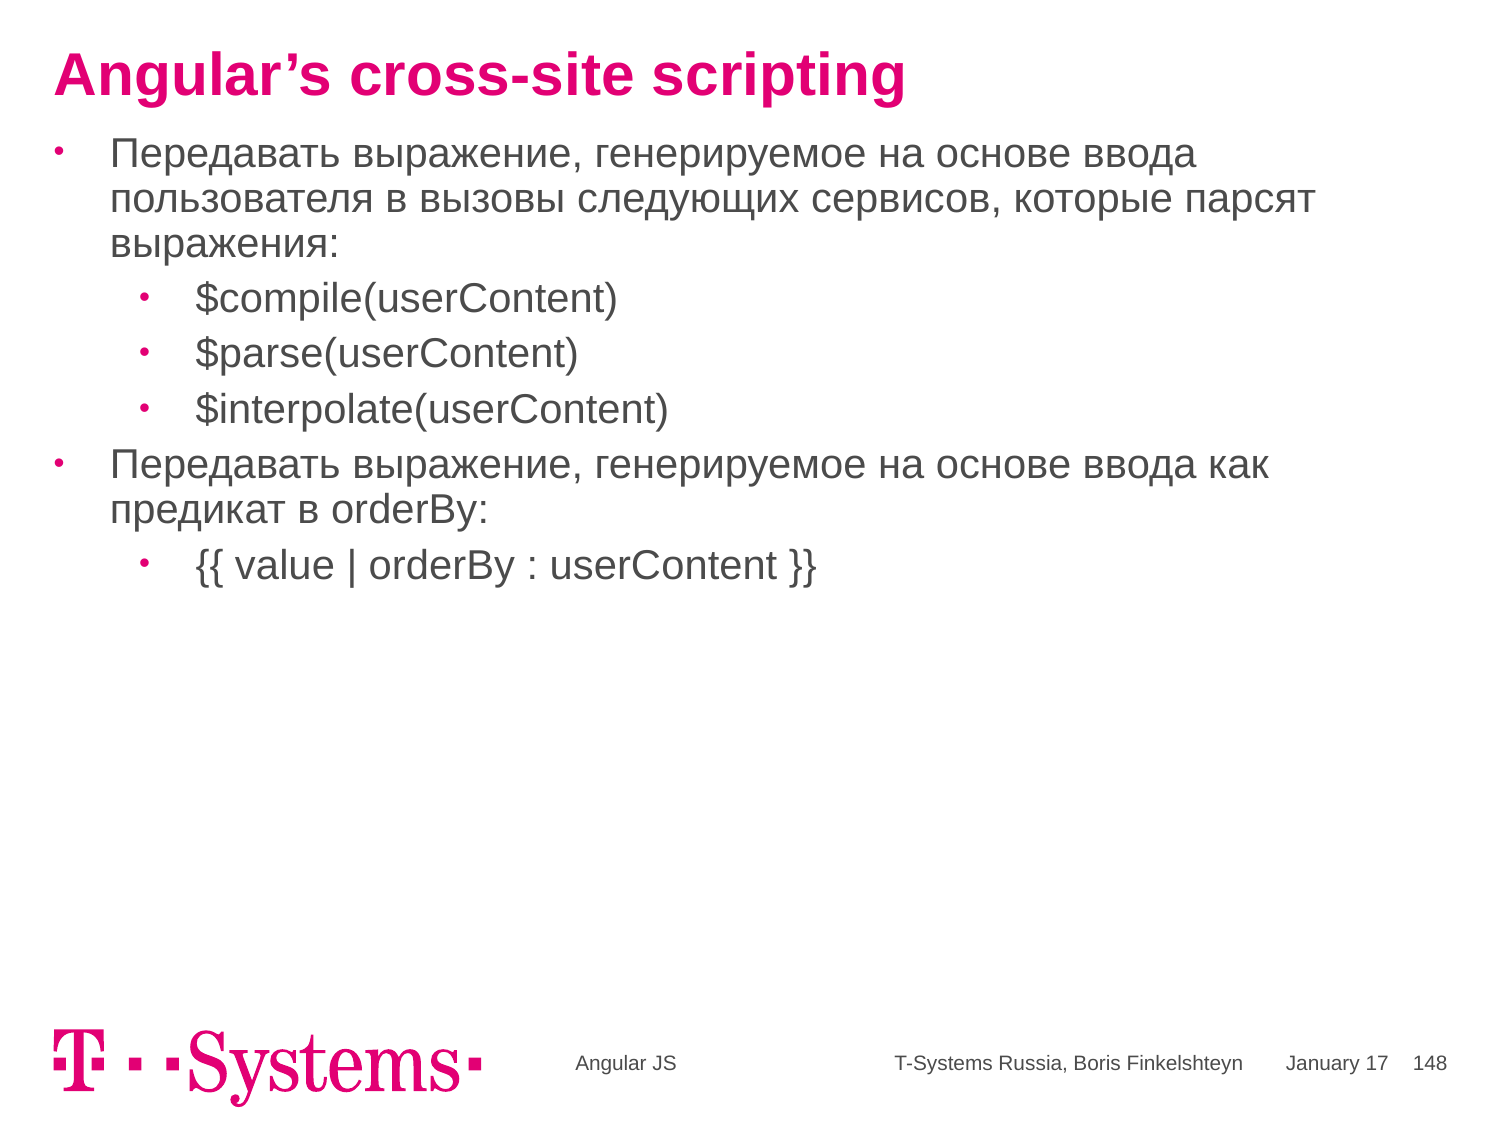

# Angular’s cross-site scripting
Передавать выражение, генерируемое на основе ввода пользователя в вызовы следующих сервисов, которые парсят выражения:
$compile(userContent)
$parse(userContent)
$interpolate(userContent)
Передавать выражение, генерируемое на основе ввода как предикат в orderBy:
{{ value | orderBy : userContent }}

Angular JS                                      T-Systems Russia, Boris Finkelshteyn
January 17
148